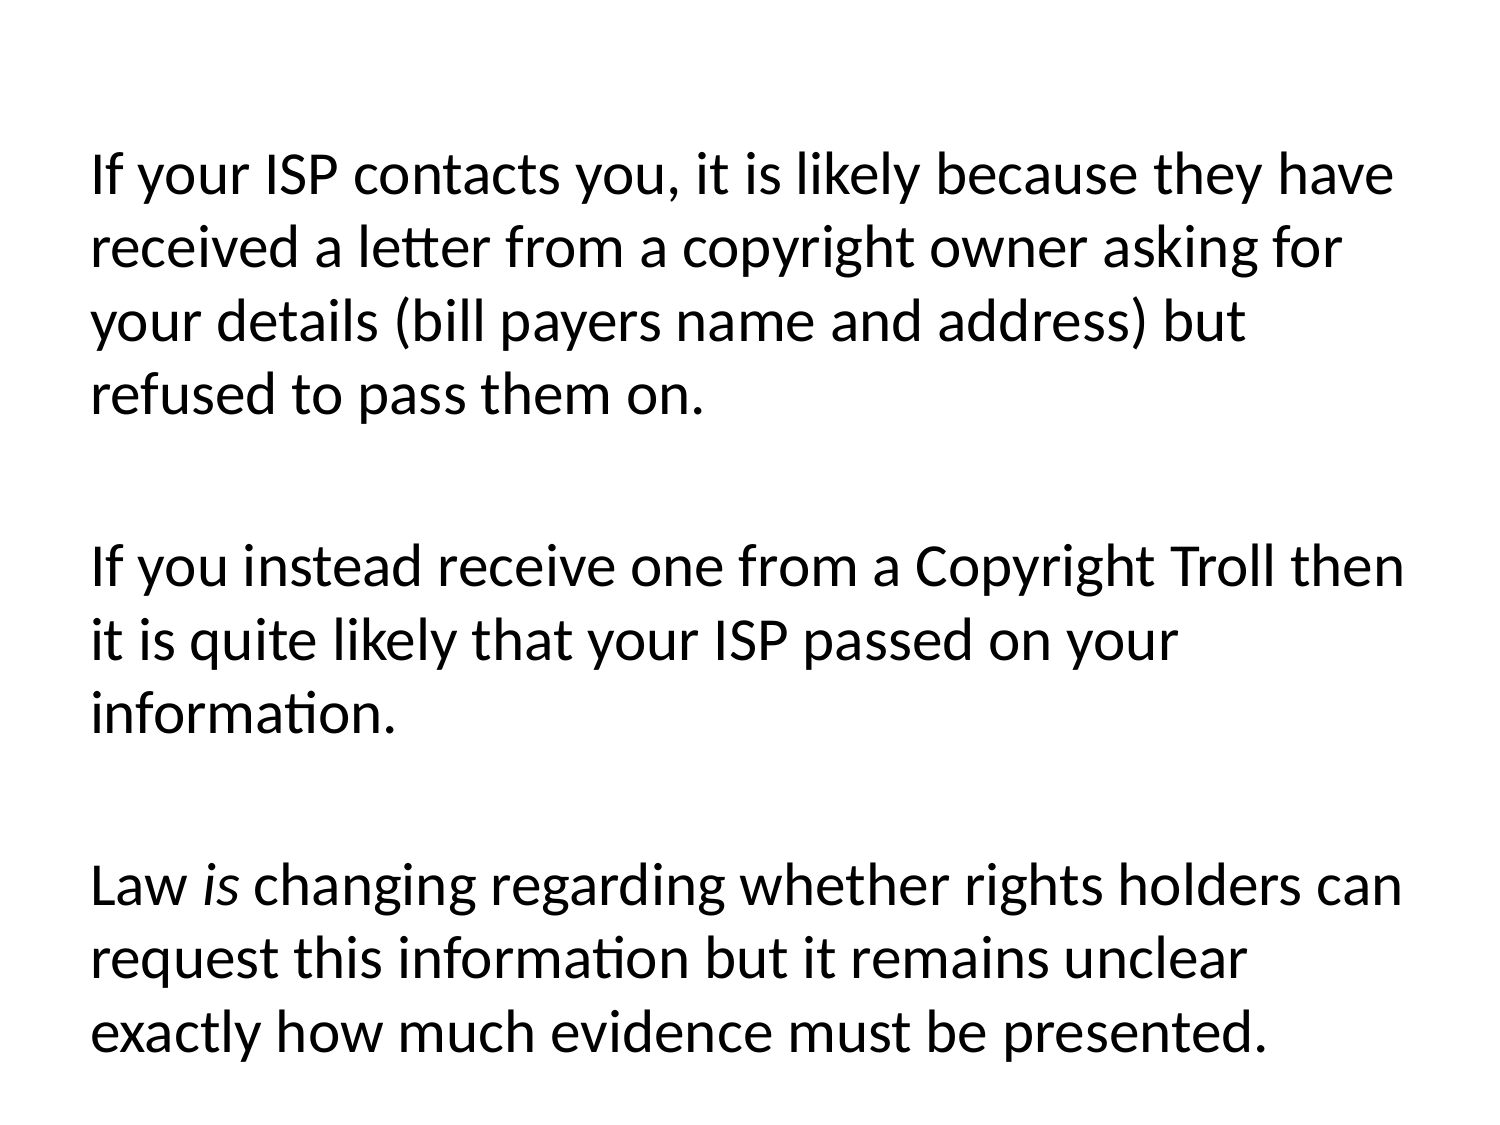

If your ISP contacts you, it is likely because they have received a letter from a copyright owner asking for your details (bill payers name and address) but refused to pass them on.

If you instead receive one from a Copyright Troll then it is quite likely that your ISP passed on your information.

Law is changing regarding whether rights holders can request this information but it remains unclear exactly how much evidence must be presented.